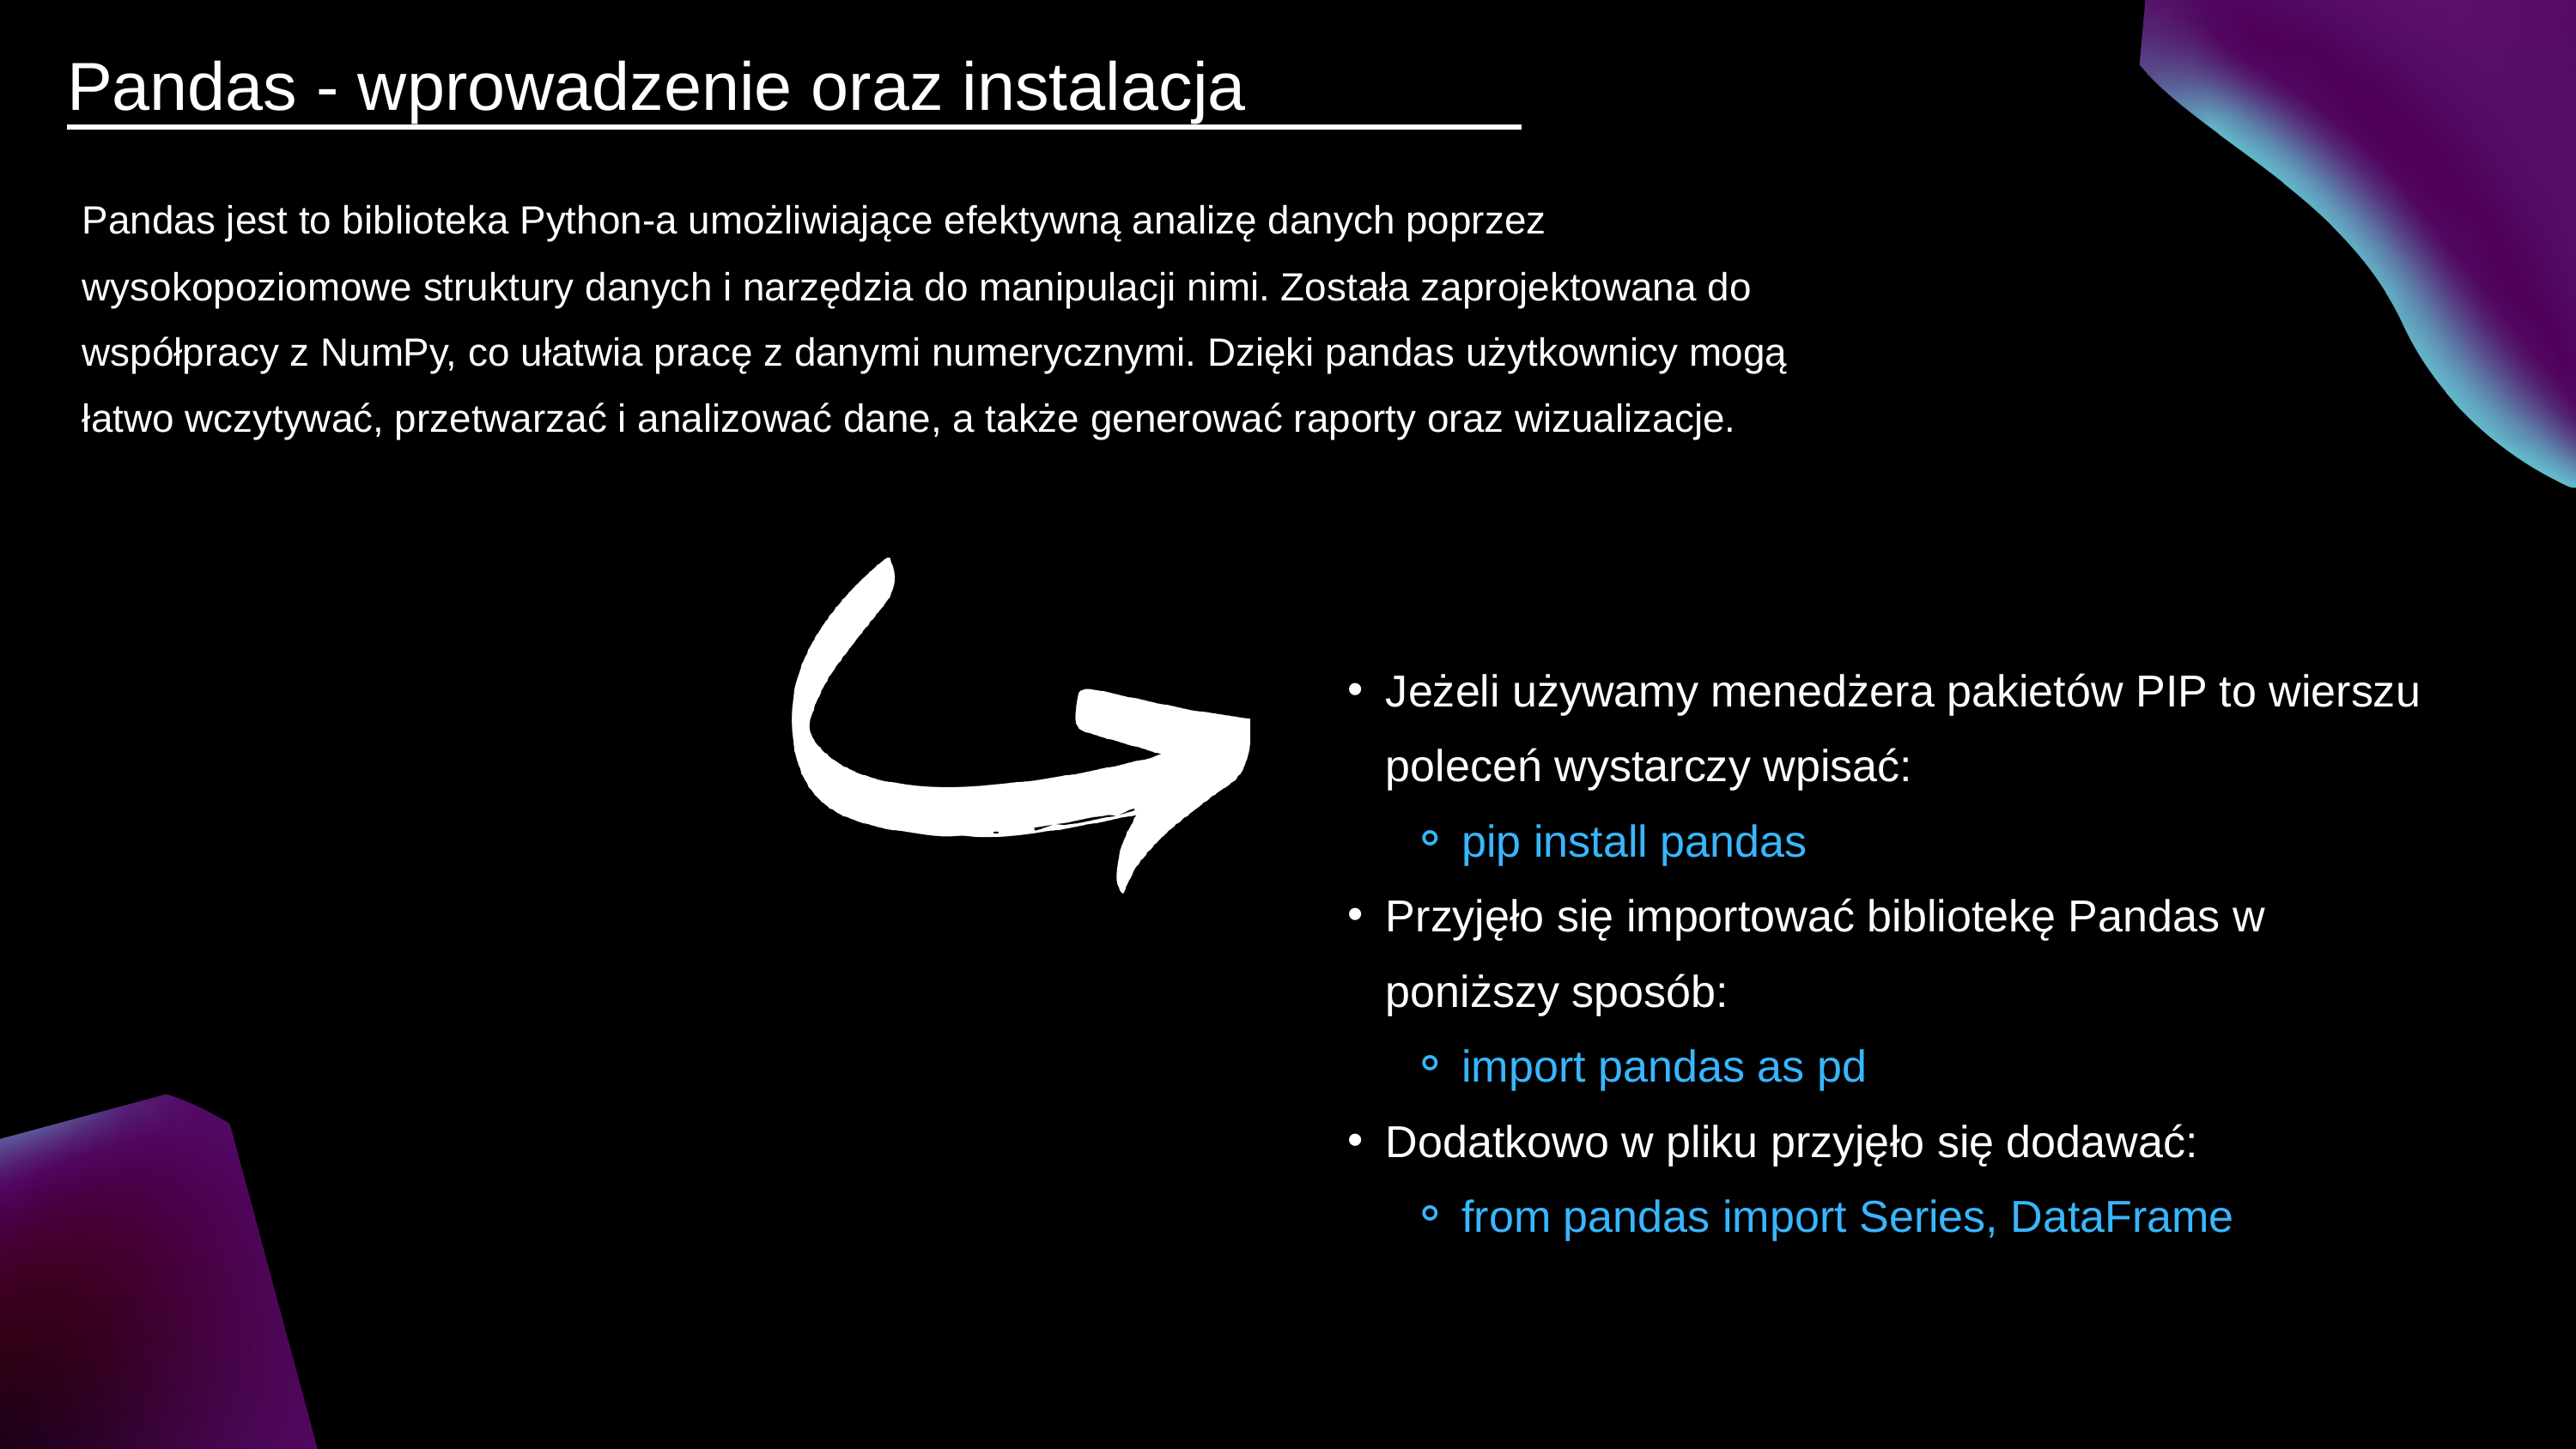

Pandas - wprowadzenie oraz instalacja
Pandas jest to biblioteka Python-a umożliwiające efektywną analizę danych poprzez wysokopoziomowe struktury danych i narzędzia do manipulacji nimi. Została zaprojektowana do współpracy z NumPy, co ułatwia pracę z danymi numerycznymi. Dzięki pandas użytkownicy mogą łatwo wczytywać, przetwarzać i analizować dane, a także generować raporty oraz wizualizacje.

Jeżeli używamy menedżera pakietów PIP to wierszu poleceń wystarczy wpisać:
pip install pandas
Przyjęło się importować bibliotekę Pandas w poniższy sposób:
import pandas as pd
Dodatkowo w pliku przyjęło się dodawać:
from pandas import Series, DataFrame